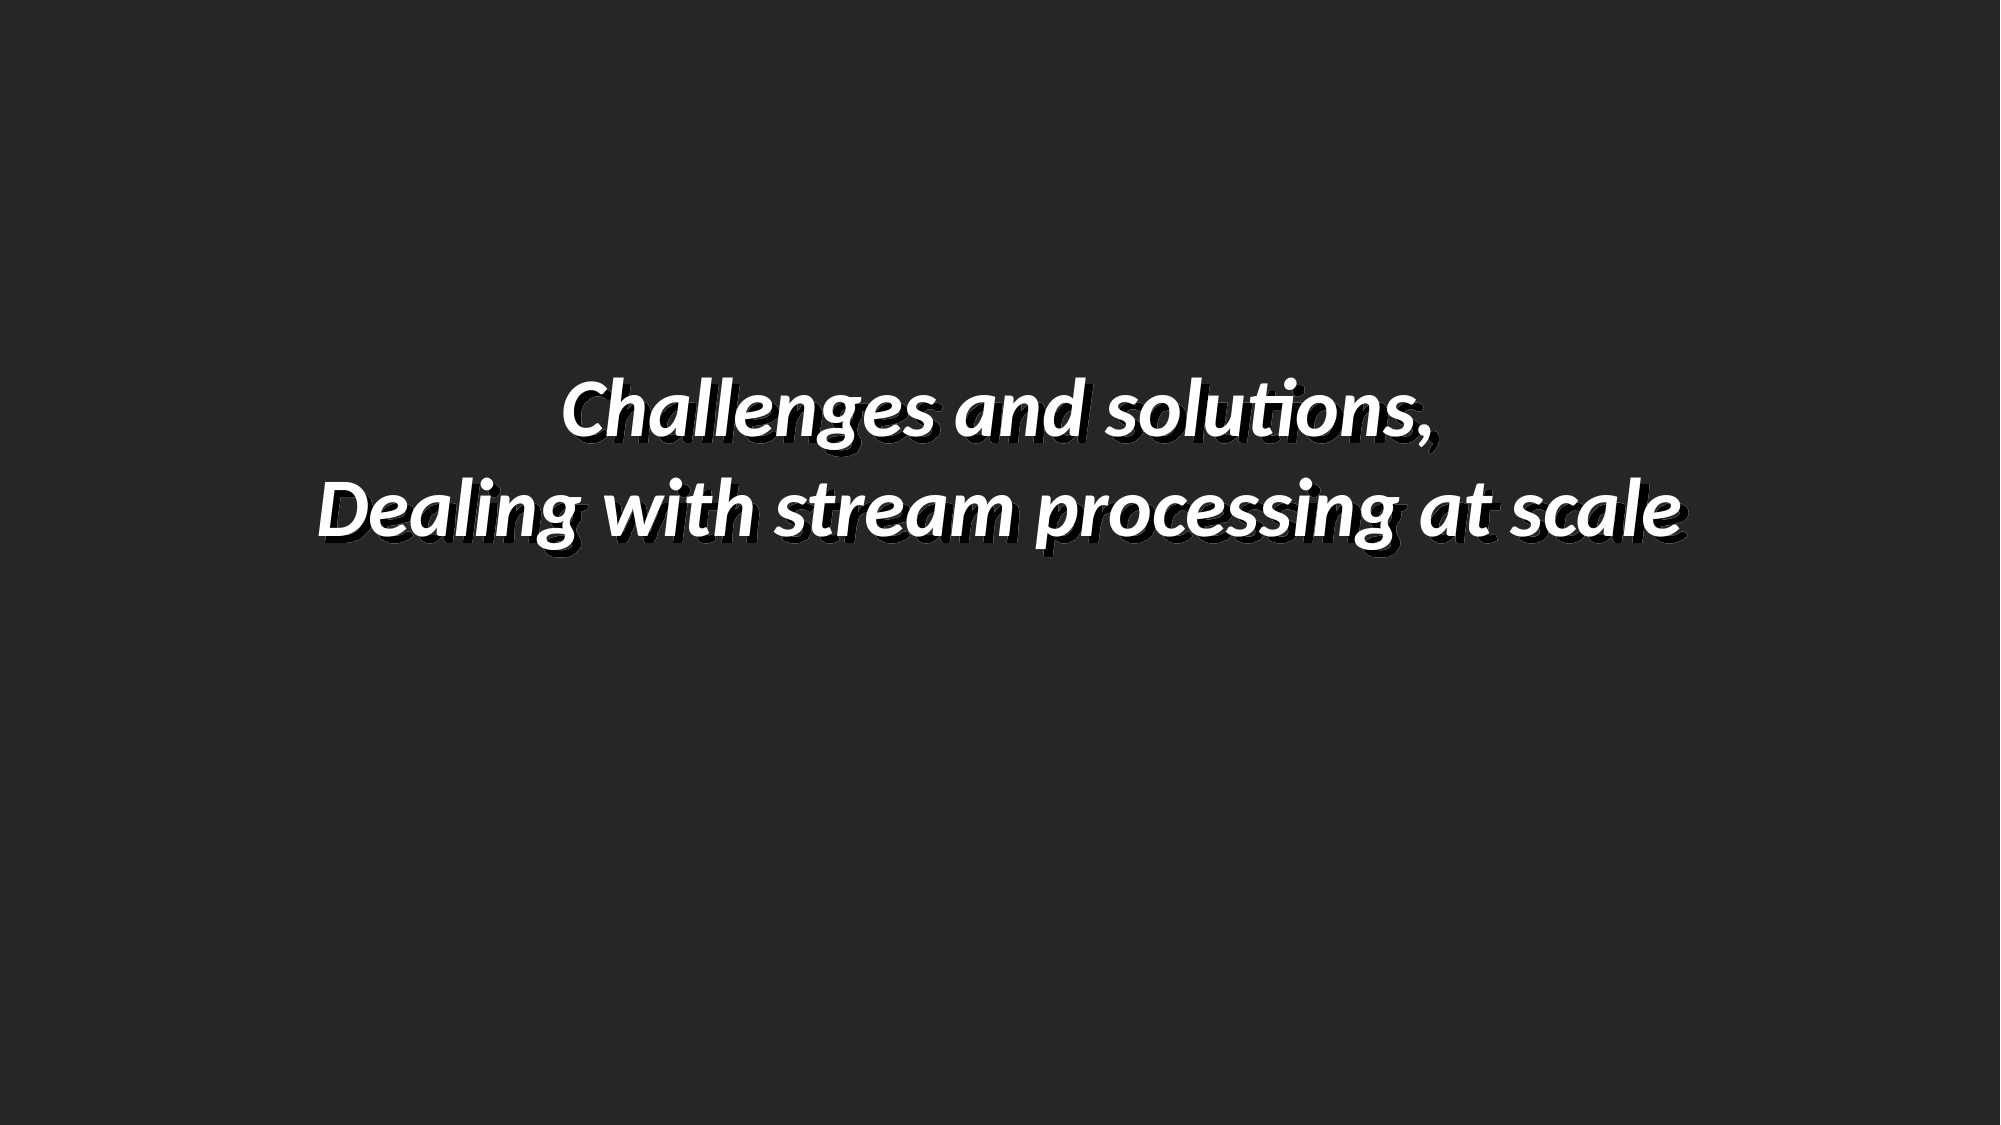

Challenges and solutions,
Dealing with stream processing at scale